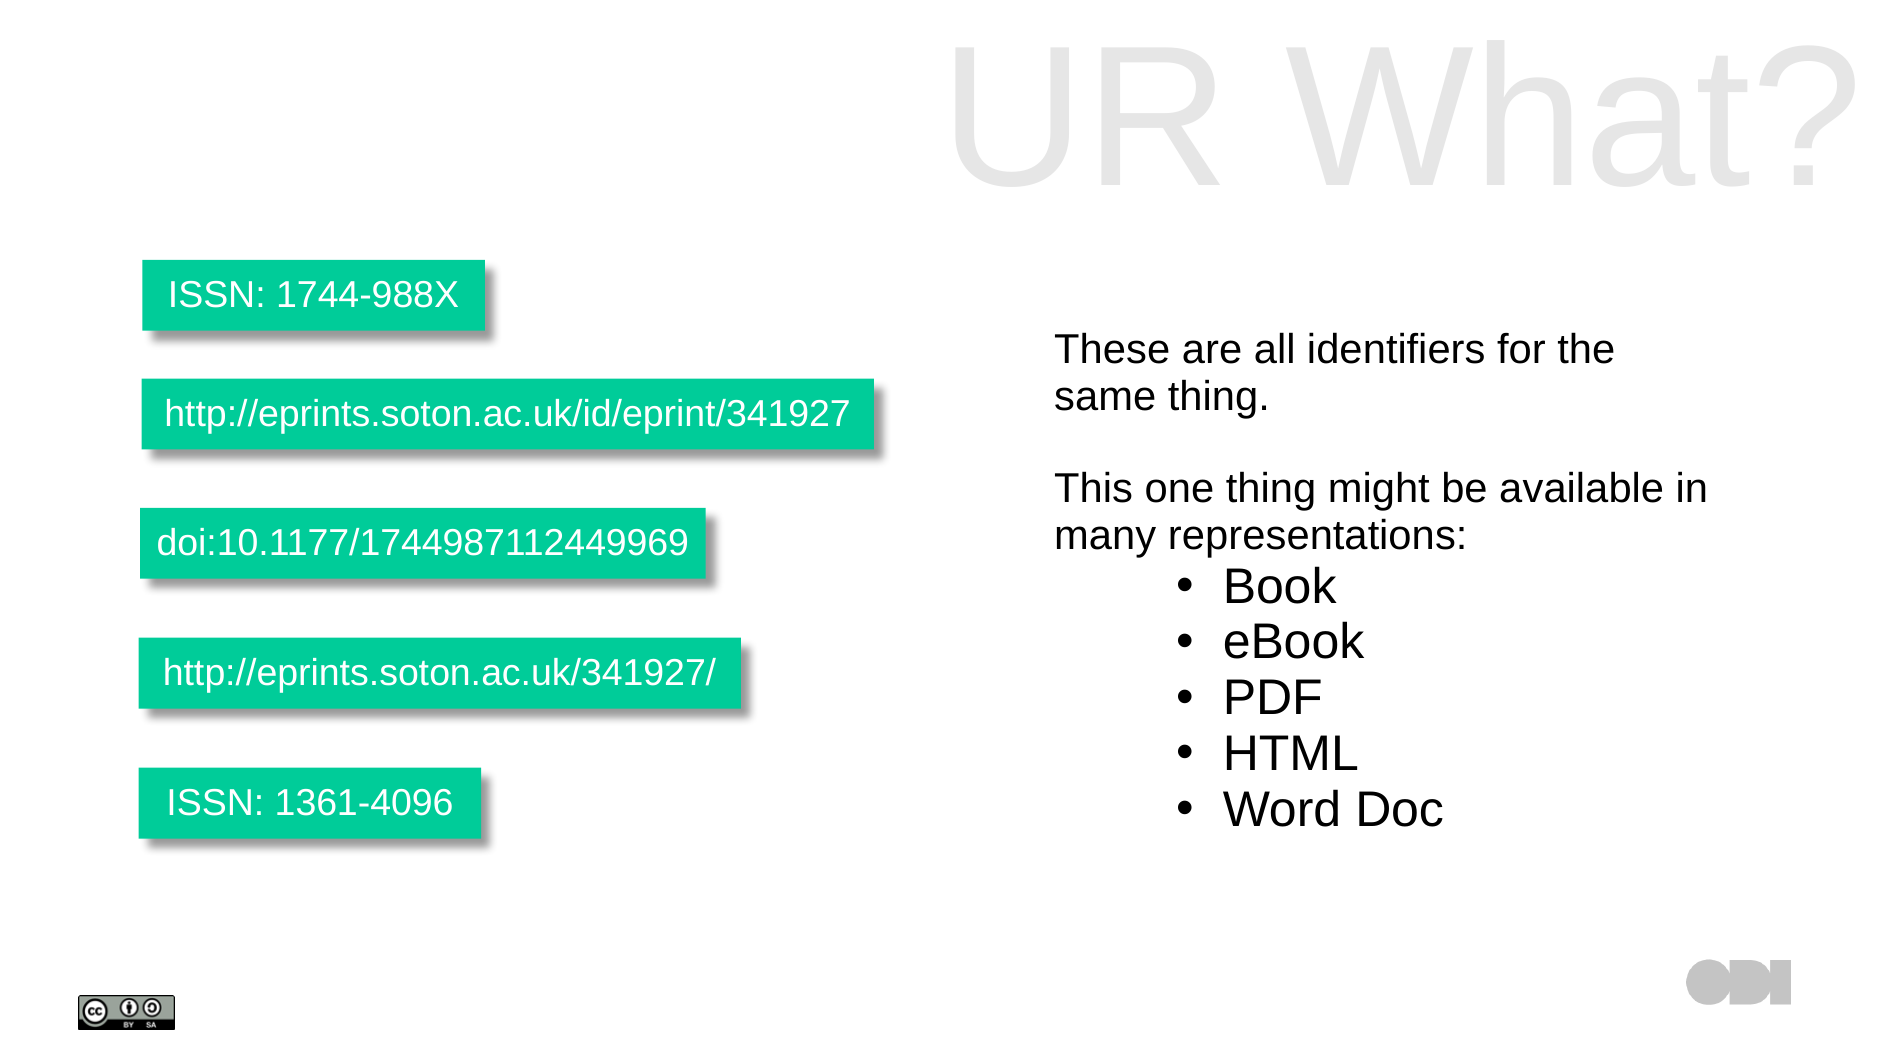

# UR What?
ISSN: 1744-988X
These are all identifiers for the same thing.

This one thing might be available in many representations:
Book
eBook
PDF
HTML
Word Doc
http://eprints.soton.ac.uk/id/eprint/341927
doi:10.1177/1744987112449969
http://eprints.soton.ac.uk/341927/
ISSN: 1361-4096